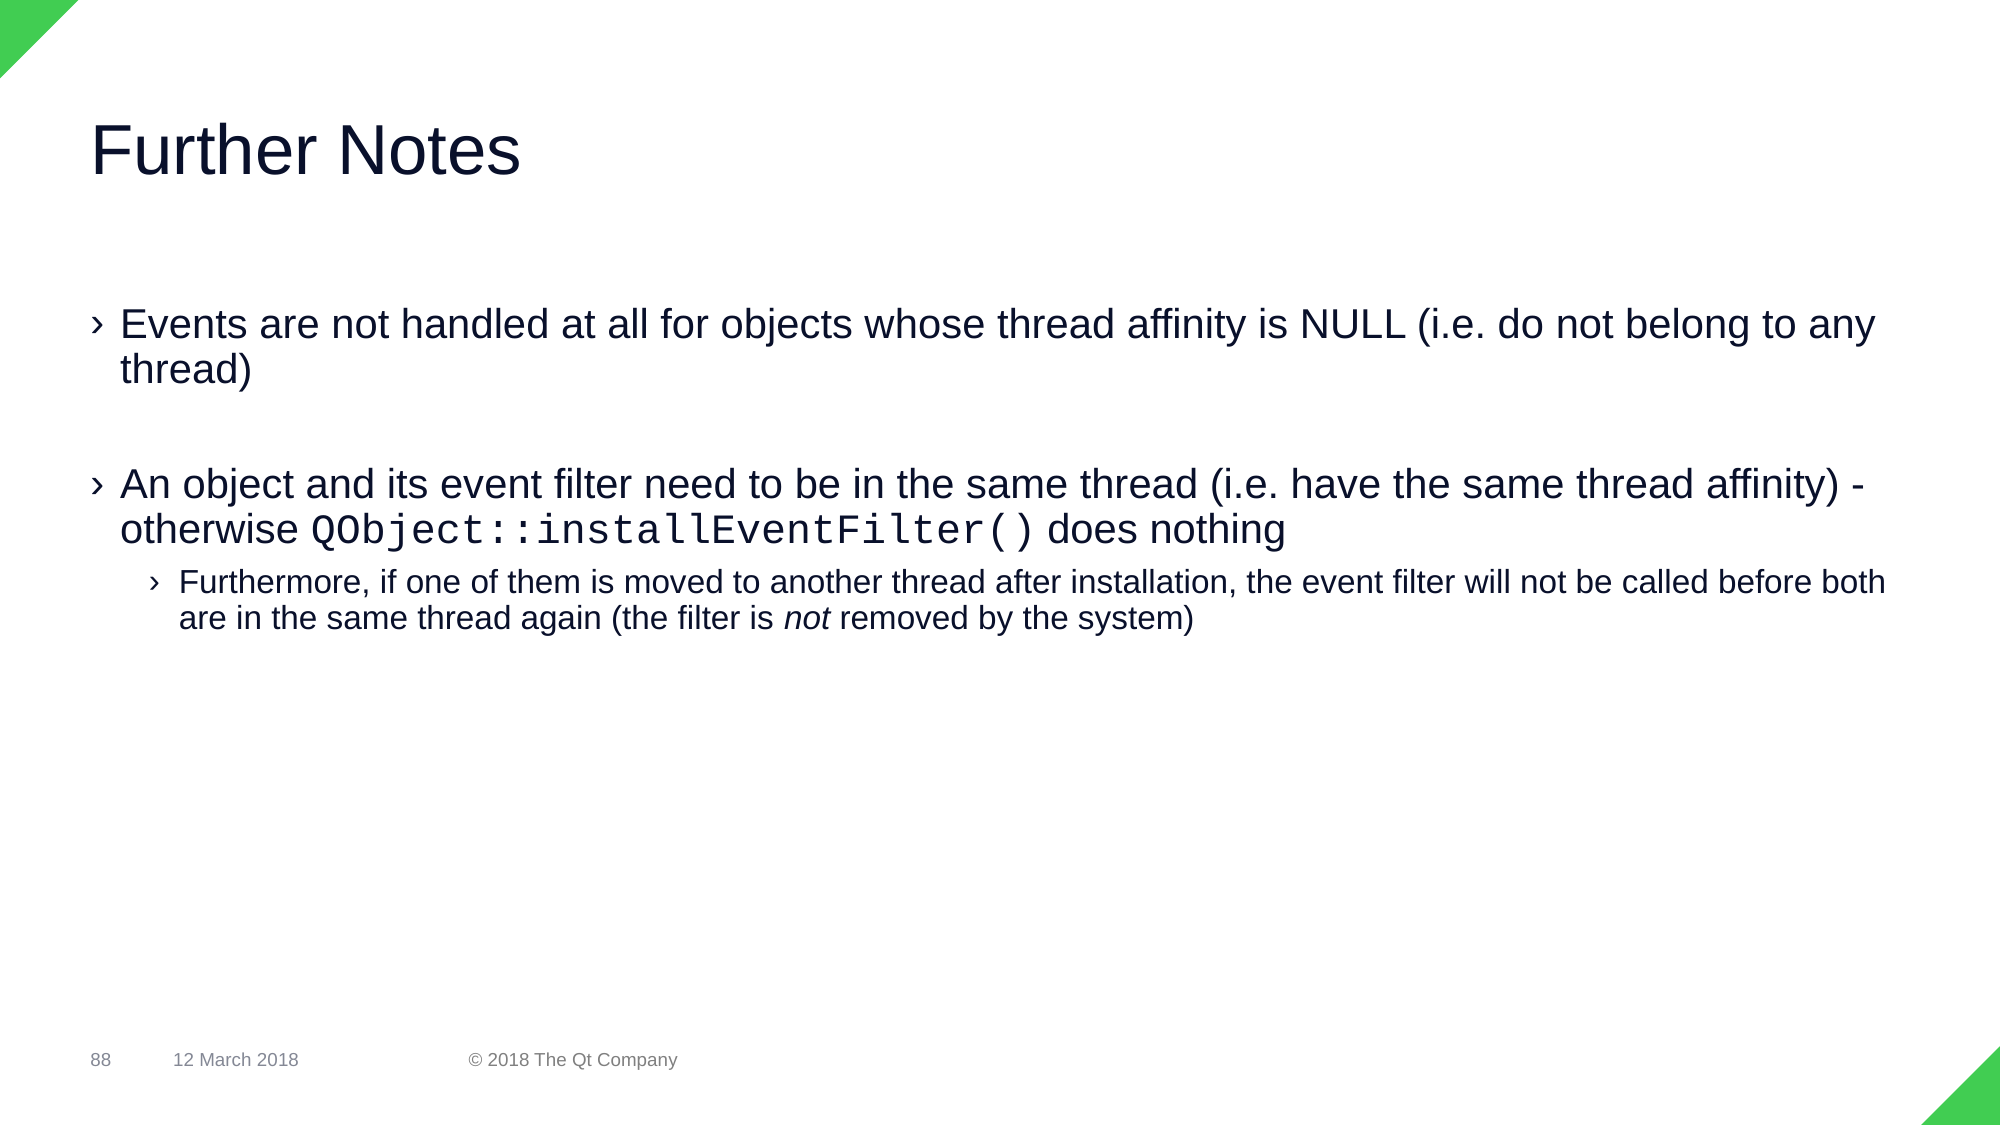

# Further Notes
Events are not handled at all for objects whose thread affinity is NULL (i.e. do not belong to any thread)

An object and its event filter need to be in the same thread (i.e. have the same thread affinity) - otherwise QObject::installEventFilter() does nothing
Furthermore, if one of them is moved to another thread after installation, the event filter will not be called before both are in the same thread again (the filter is not removed by the system)

88
12 March 2018
© 2018 The Qt Company